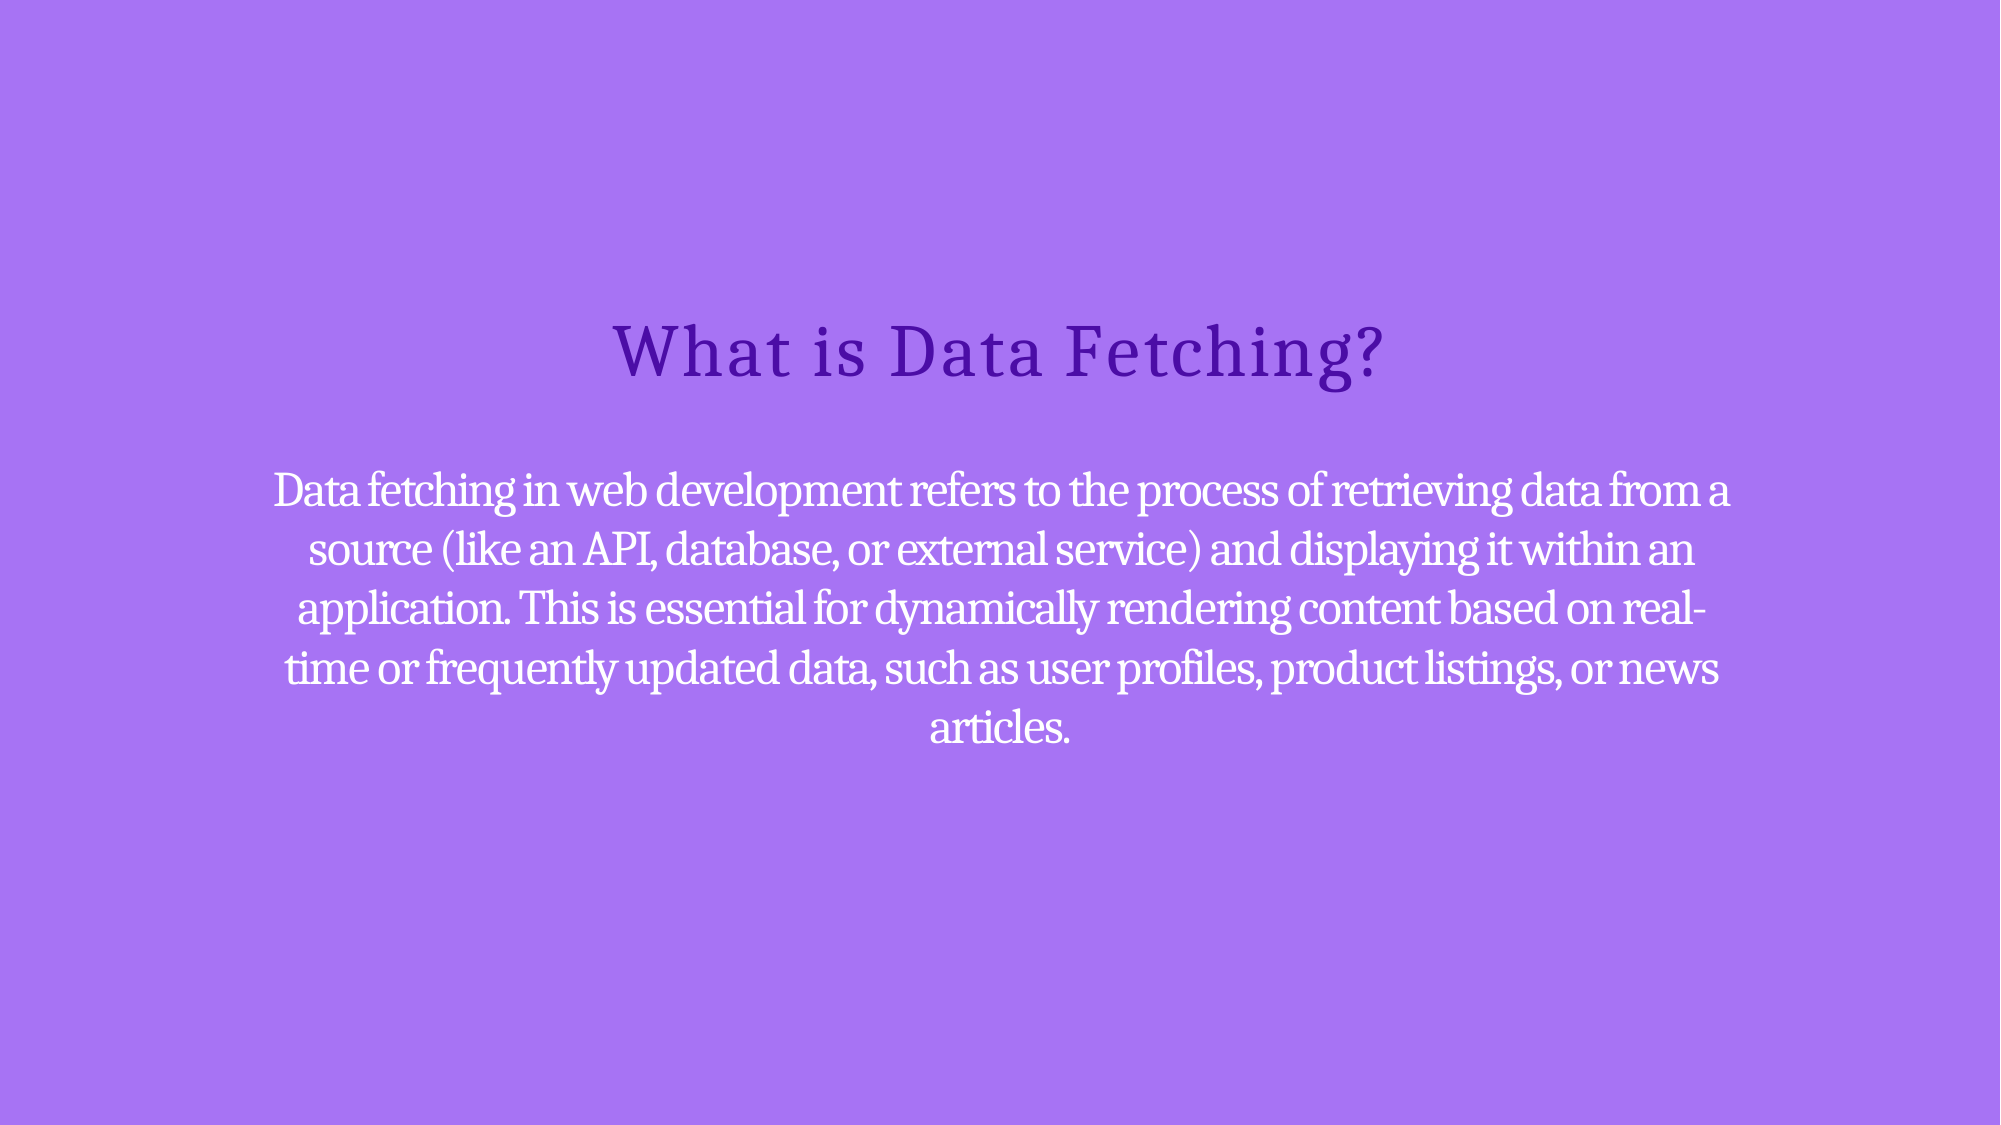

# What is Data Fetching?
Data fetching in web development refers to the process of retrieving data from a source (like an API, database, or external service) and displaying it within an application. This is essential for dynamically rendering content based on real-time or frequently updated data, such as user profiles, product listings, or news articles.